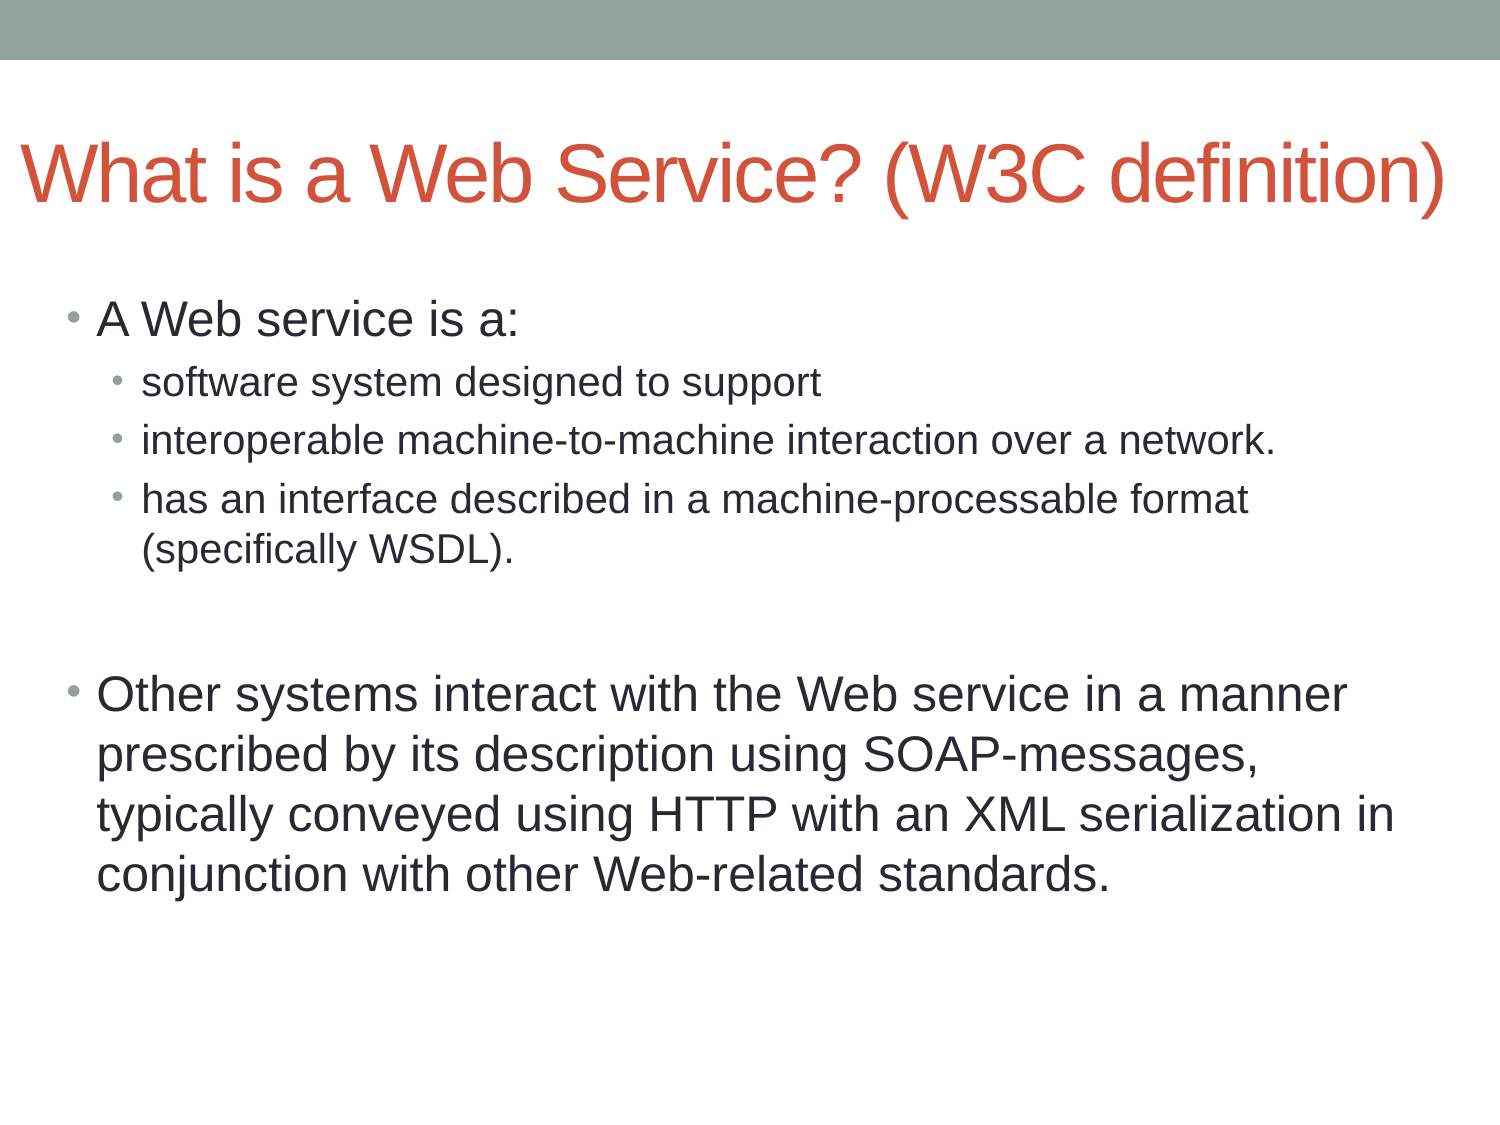

# What is a Web Service? (W3C definition)
A Web service is a:
software system designed to support
interoperable machine-to-machine interaction over a network.
has an interface described in a machine-processable format (specifically WSDL).

Other systems interact with the Web service in a manner prescribed by its description using SOAP-messages, typically conveyed using HTTP with an XML serialization in conjunction with other Web-related standards.